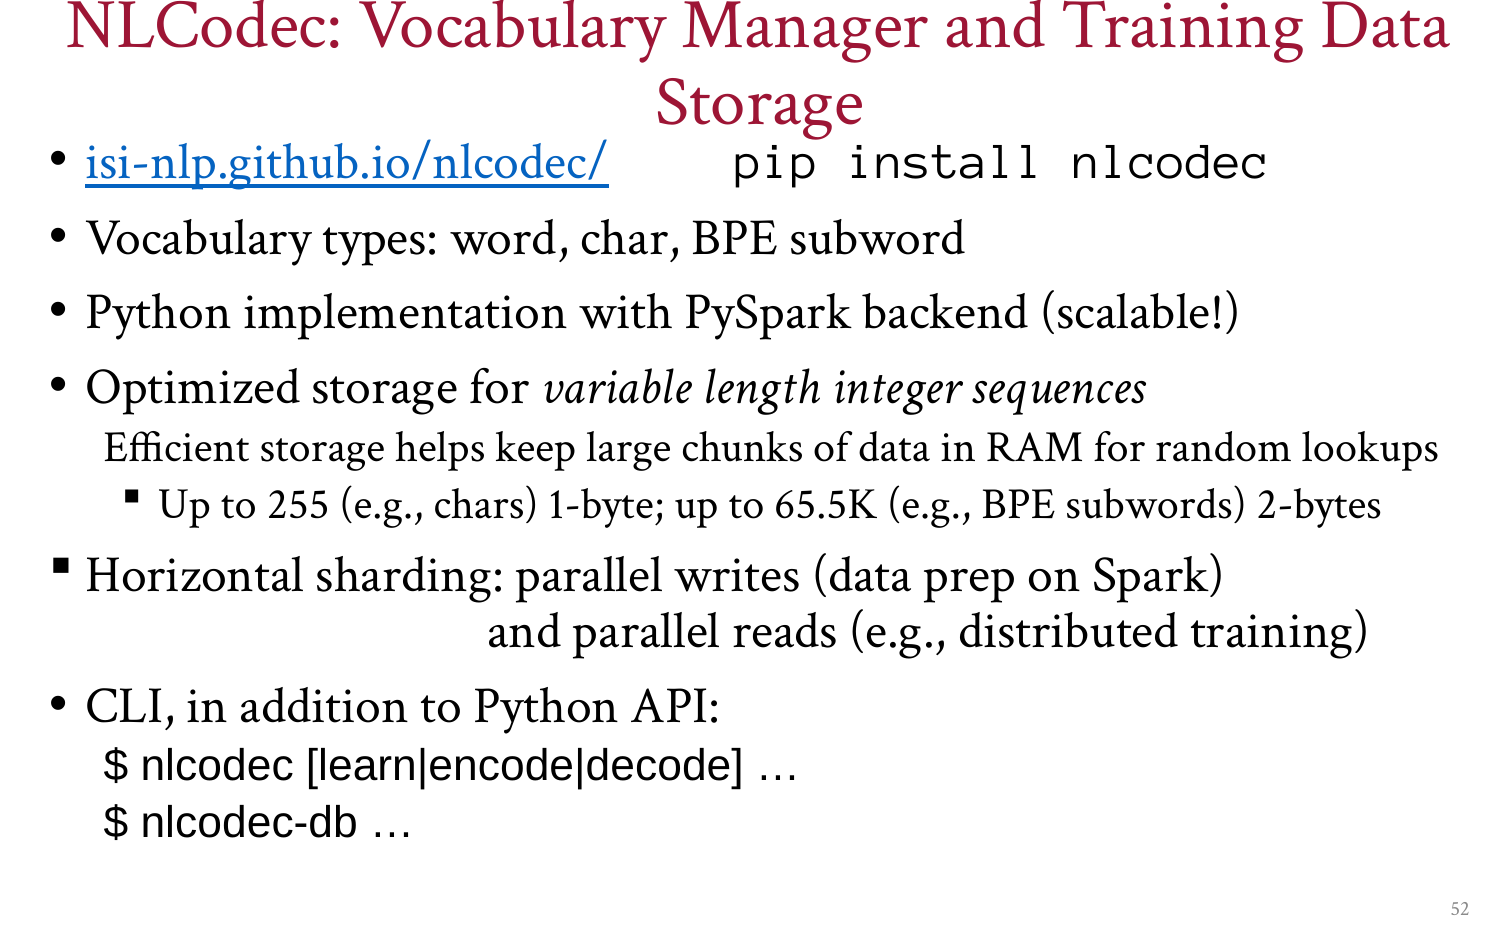

# NLCodec: Vocabulary Manager and Training Data Storage
isi-nlp.github.io/nlcodec/           pip install nlcodec
Vocabulary types: word, char, BPE subword
Python implementation with PySpark backend (scalable!)
Optimized storage for variable length integer sequences
Efficient storage helps keep large chunks of data in RAM for random lookups
Up to 255 (e.g., chars) 1-byte; up to 65.5K (e.g., BPE subwords) 2-bytes
Horizontal sharding: parallel writes (data prep on Spark)
                                   and parallel reads (e.g., distributed training)
CLI, in addition to Python API:
$ nlcodec [learn|encode|decode] …
$ nlcodec-db …

52